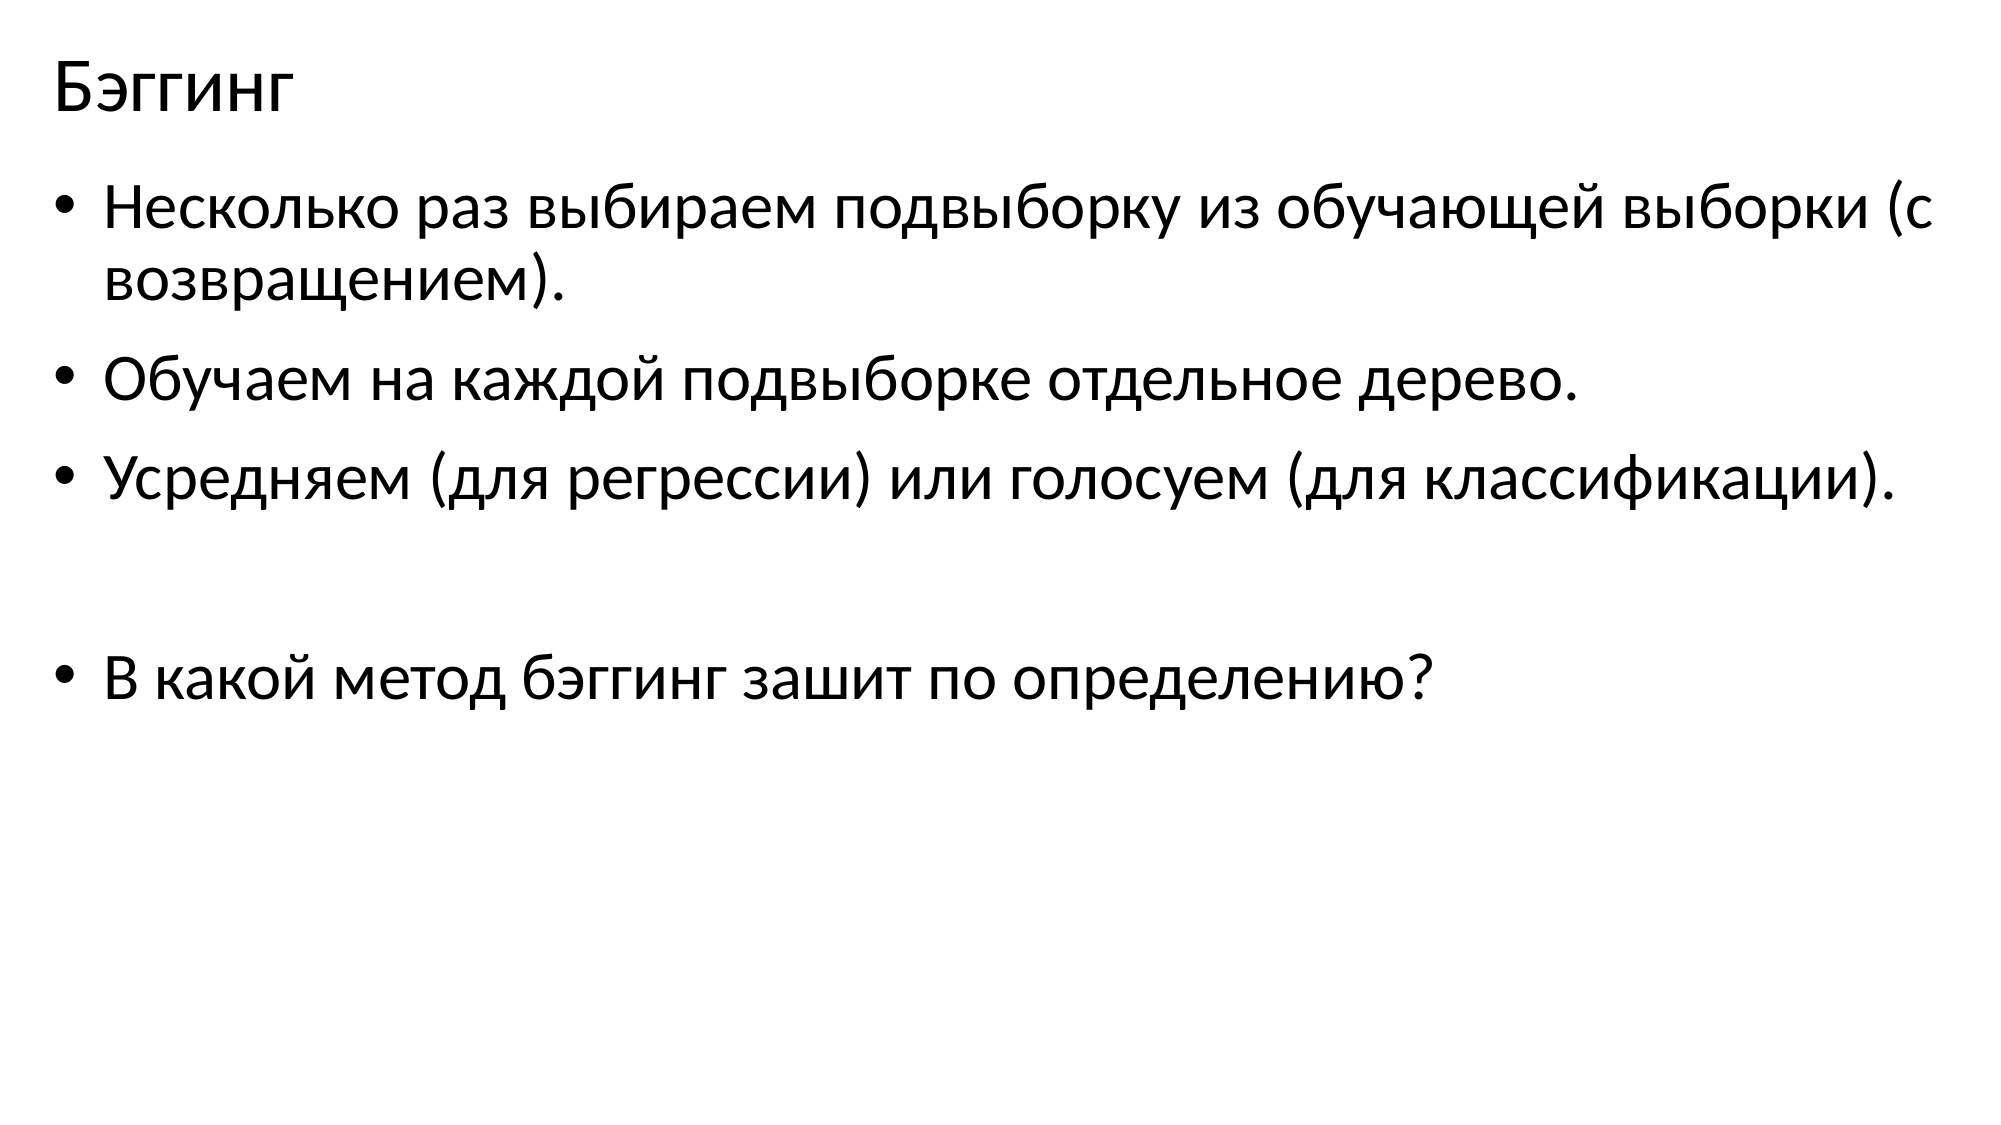

# Бэггинг
Несколько раз выбираем подвыборку из обучающей выборки (с возвращением).
Обучаем на каждой подвыборке отдельное дерево.
Усредняем (для регрессии) или голосуем (для классификации).

В какой метод бэггинг зашит по определению?